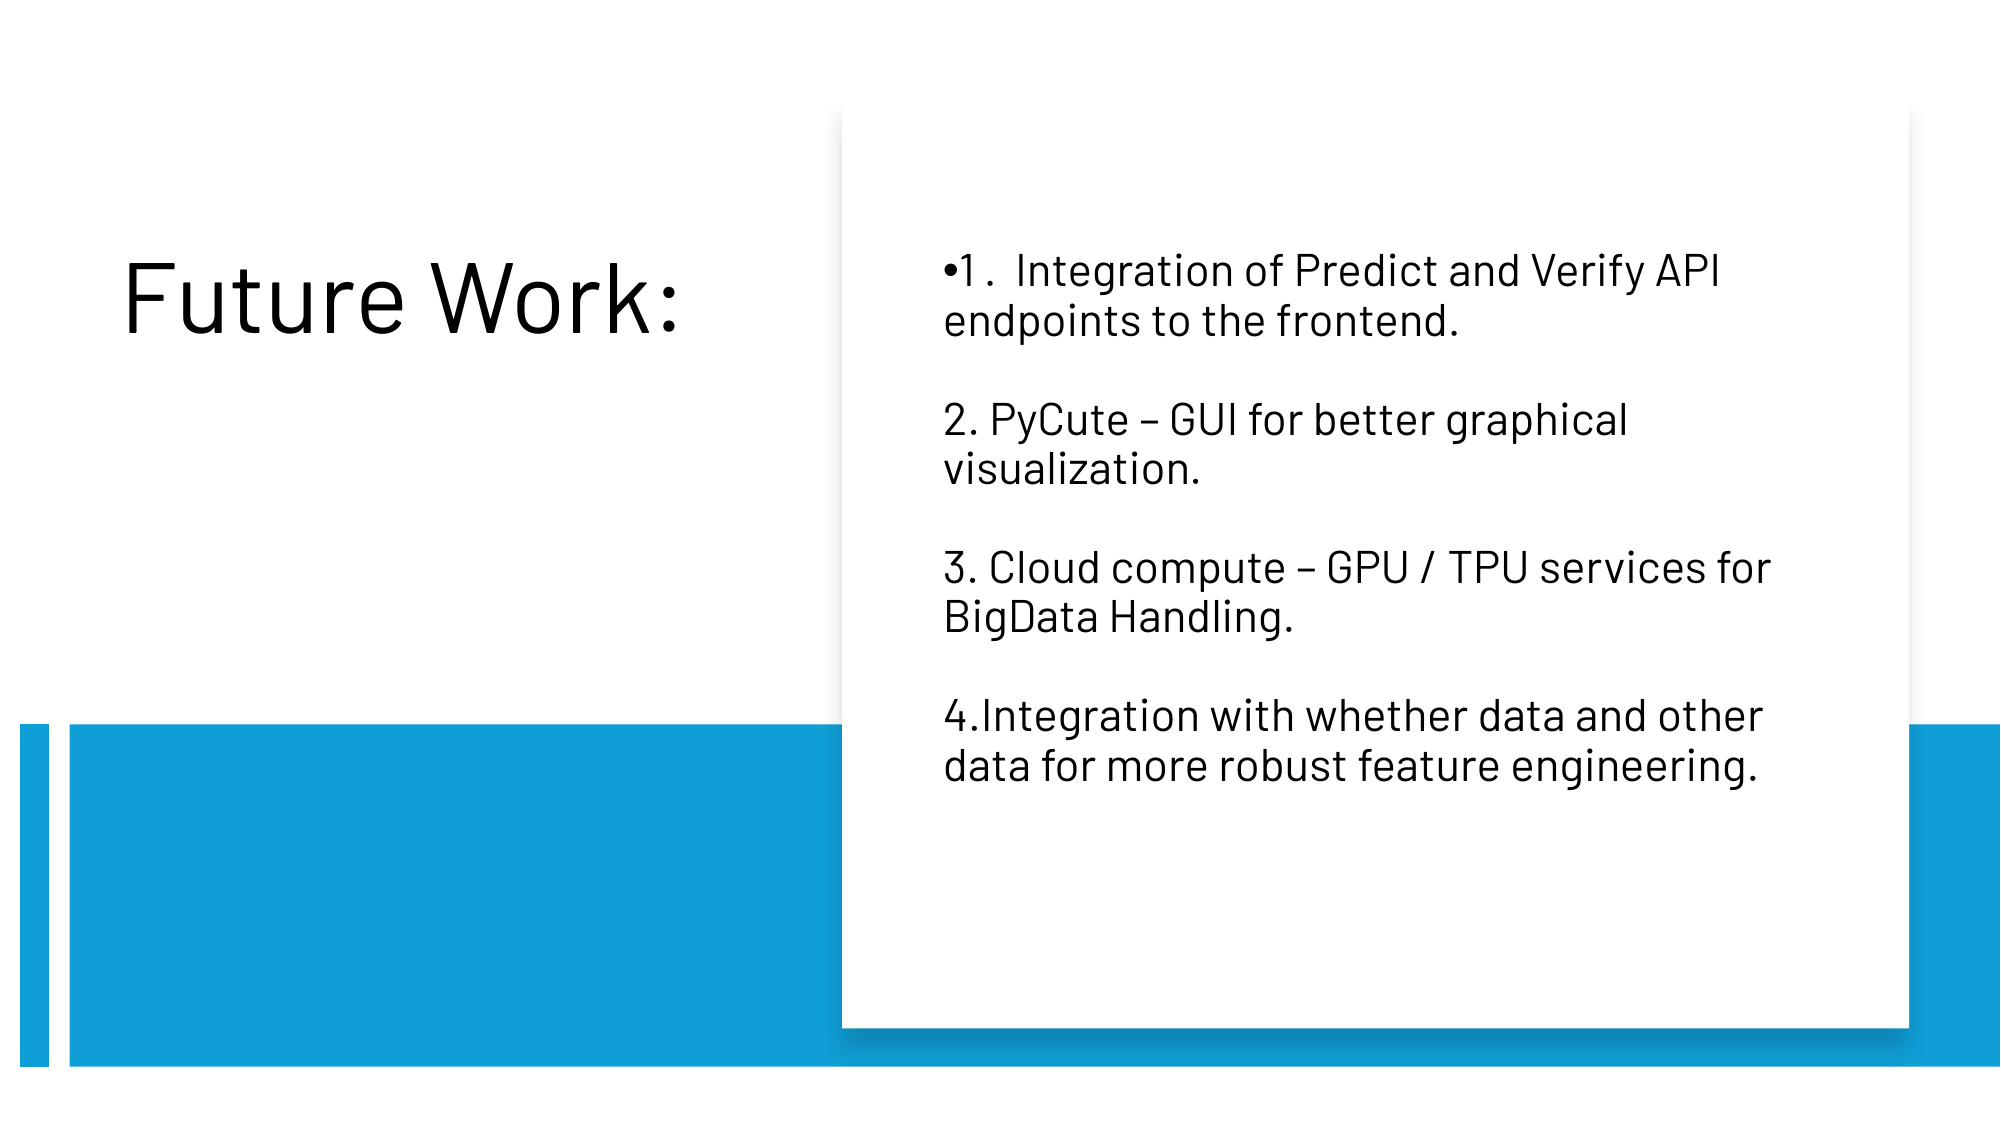

1 .  Integration of Predict and Verify API endpoints to the frontend.
2. PyCute – GUI for better graphical visualization.
3. Cloud compute – GPU / TPU services for BigData Handling.
4.Integration with whether data and other data for more robust feature engineering.
Future Work: